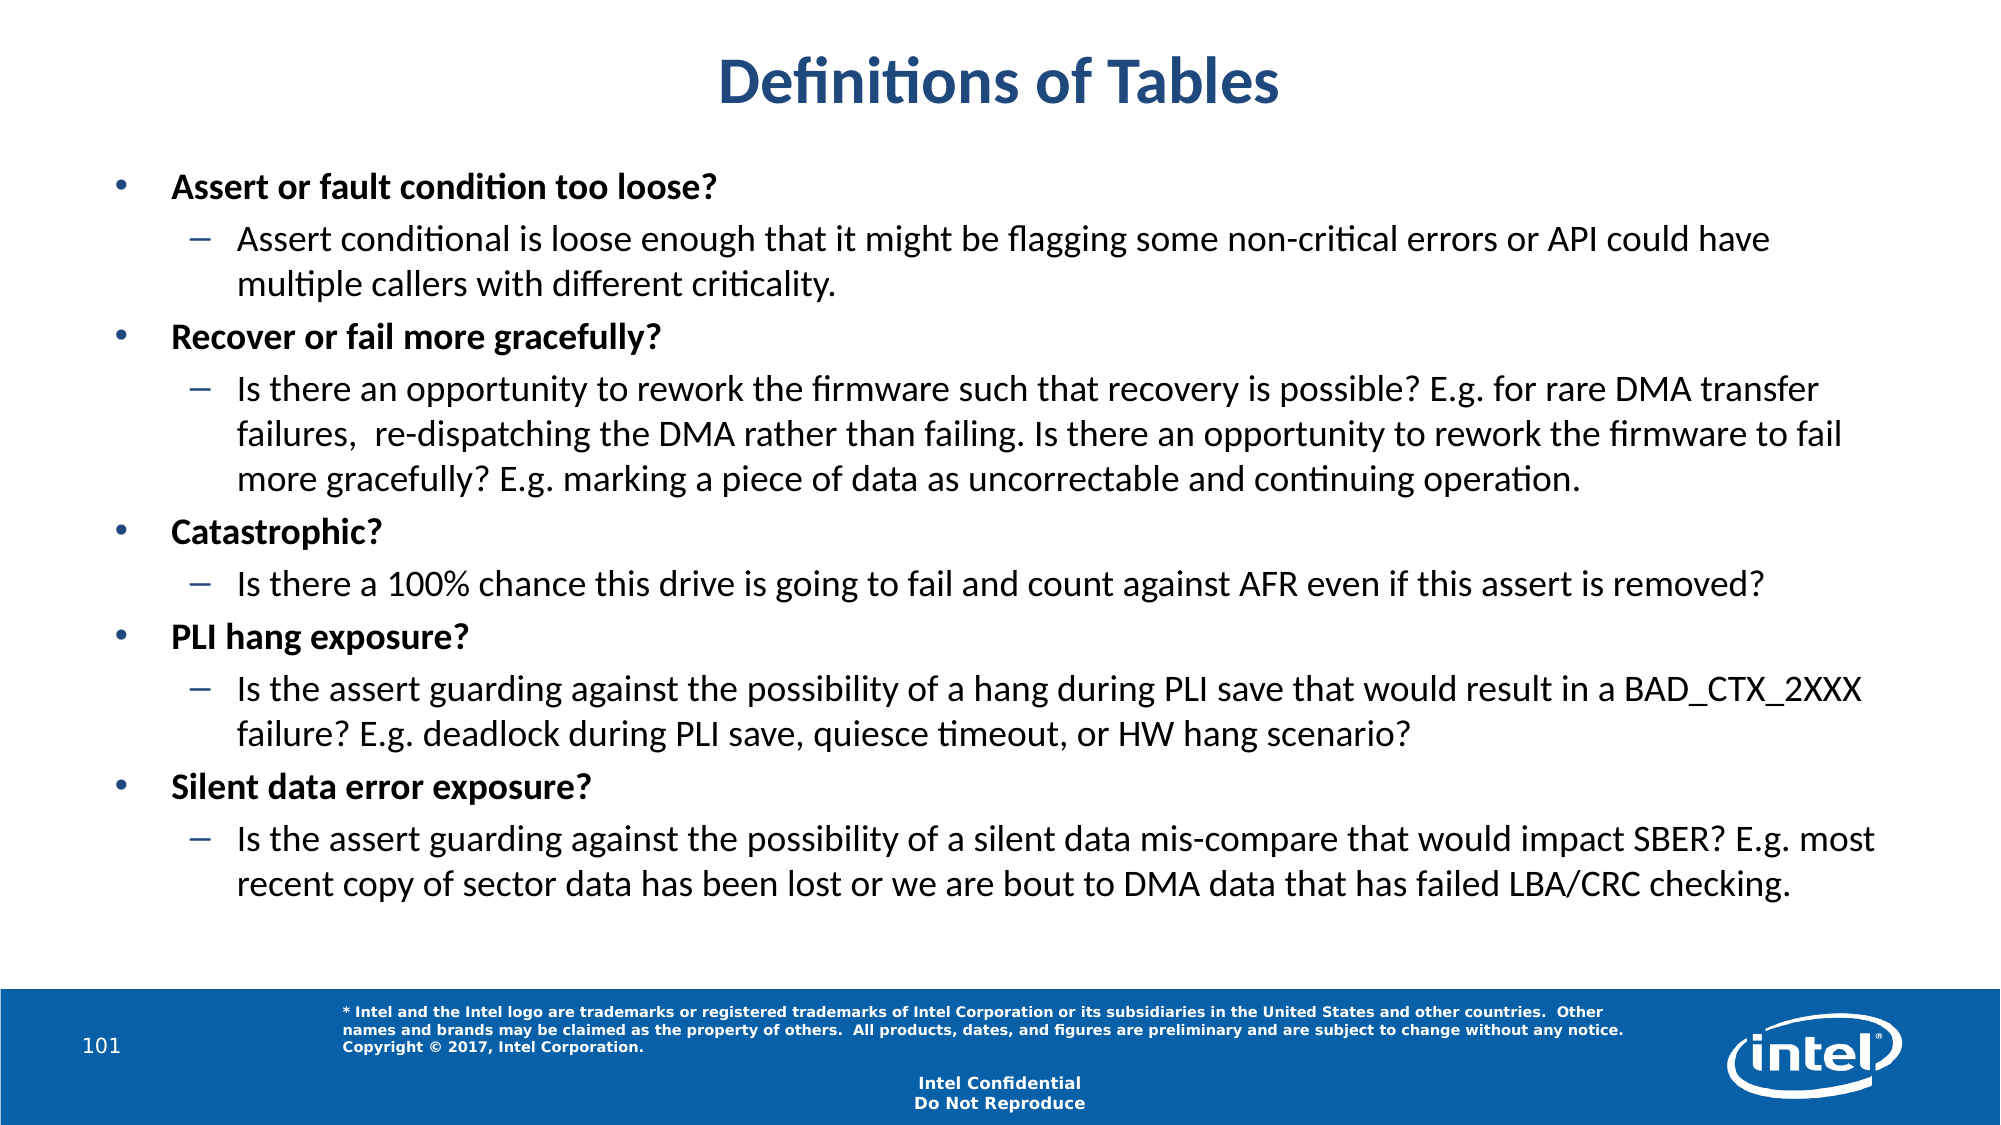

# Definitions of Tables
Assert or fault condition too loose?
Assert conditional is loose enough that it might be flagging some non-critical errors or API could have multiple callers with different criticality.
Recover or fail more gracefully?
Is there an opportunity to rework the firmware such that recovery is possible? E.g. for rare DMA transfer failures,  re-dispatching the DMA rather than failing. Is there an opportunity to rework the firmware to fail more gracefully? E.g. marking a piece of data as uncorrectable and continuing operation.
Catastrophic?
Is there a 100% chance this drive is going to fail and count against AFR even if this assert is removed?
PLI hang exposure?
Is the assert guarding against the possibility of a hang during PLI save that would result in a BAD_CTX_2XXX failure? E.g. deadlock during PLI save, quiesce timeout, or HW hang scenario?
Silent data error exposure?
Is the assert guarding against the possibility of a silent data mis-compare that would impact SBER? E.g. most recent copy of sector data has been lost or we are bout to DMA data that has failed LBA/CRC checking.